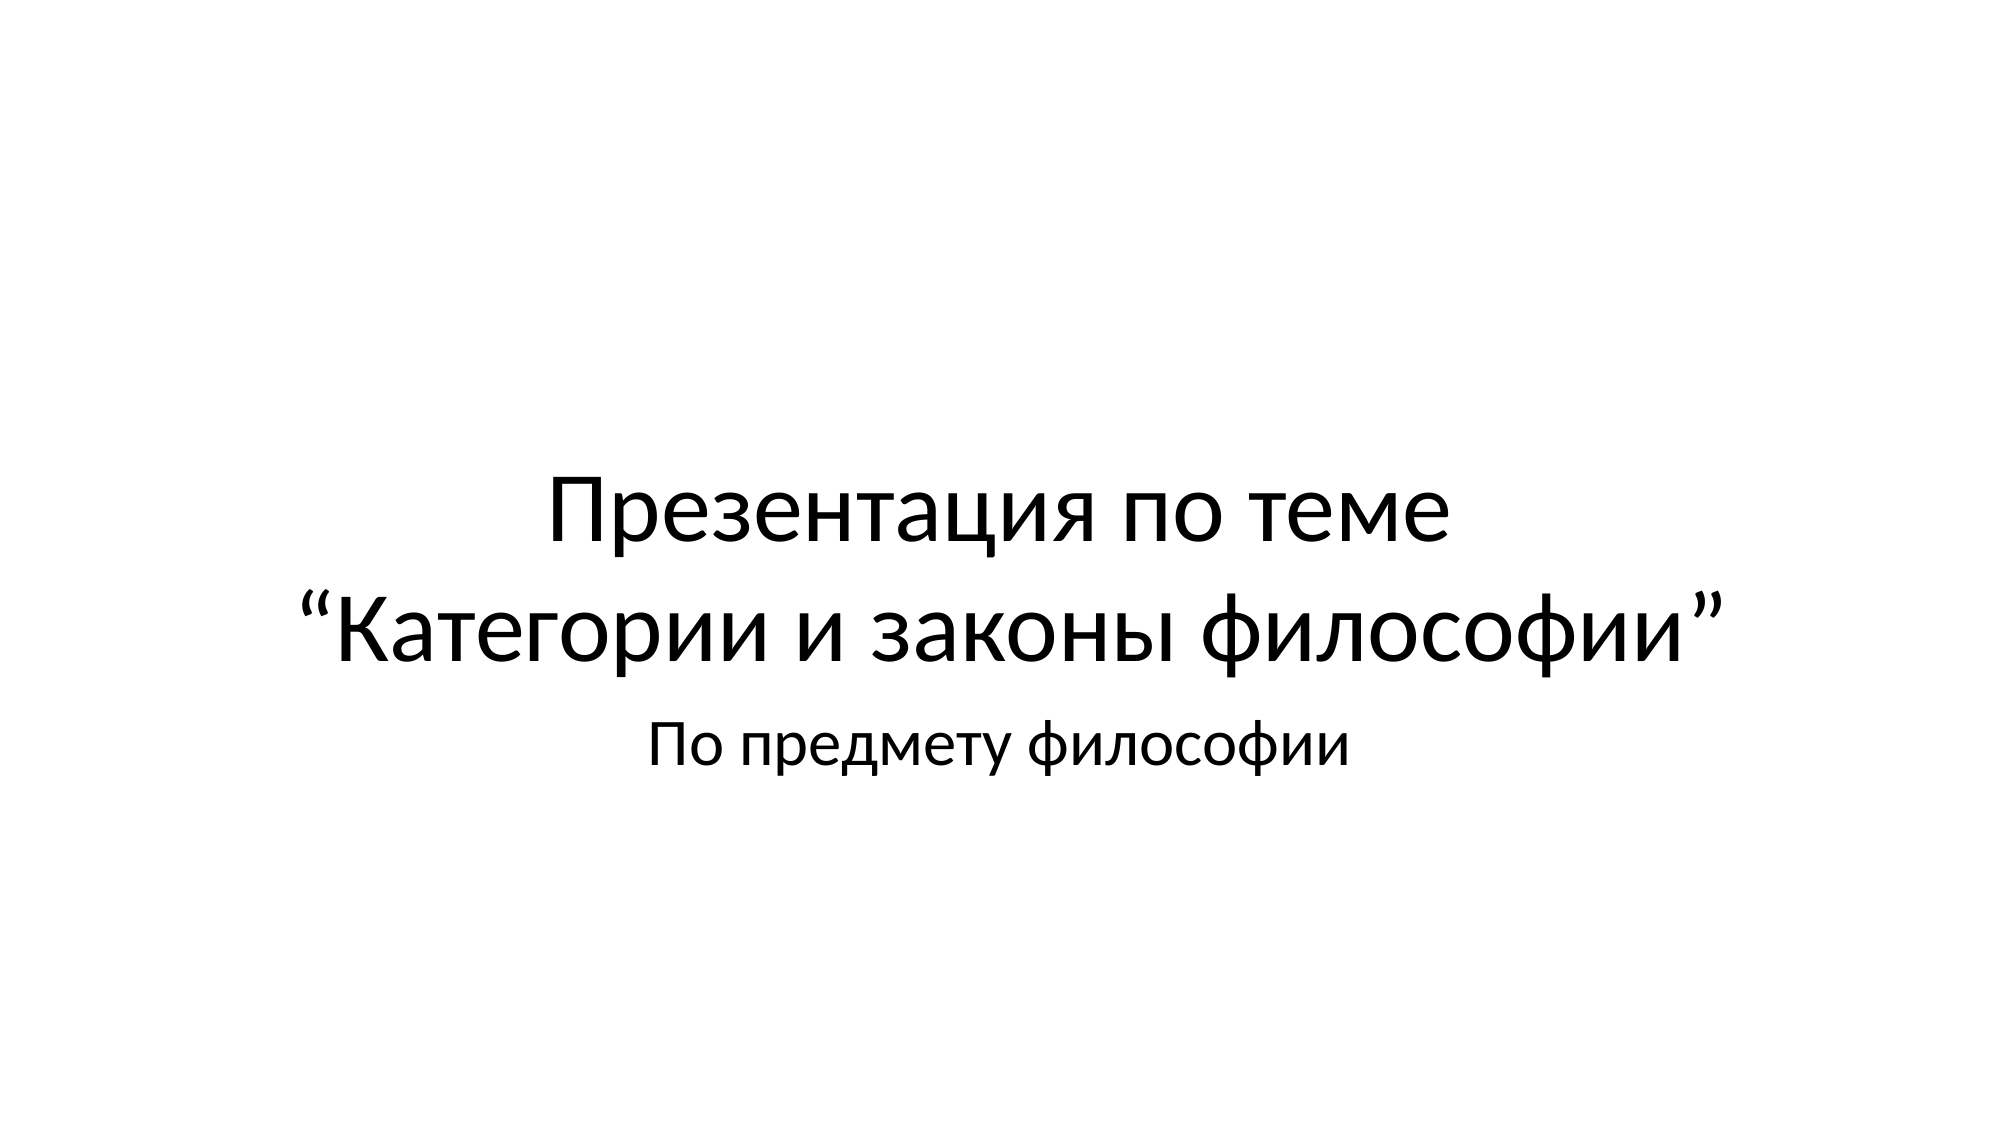

Презентация по теме
 “Категории и законы философии”
По предмету философии